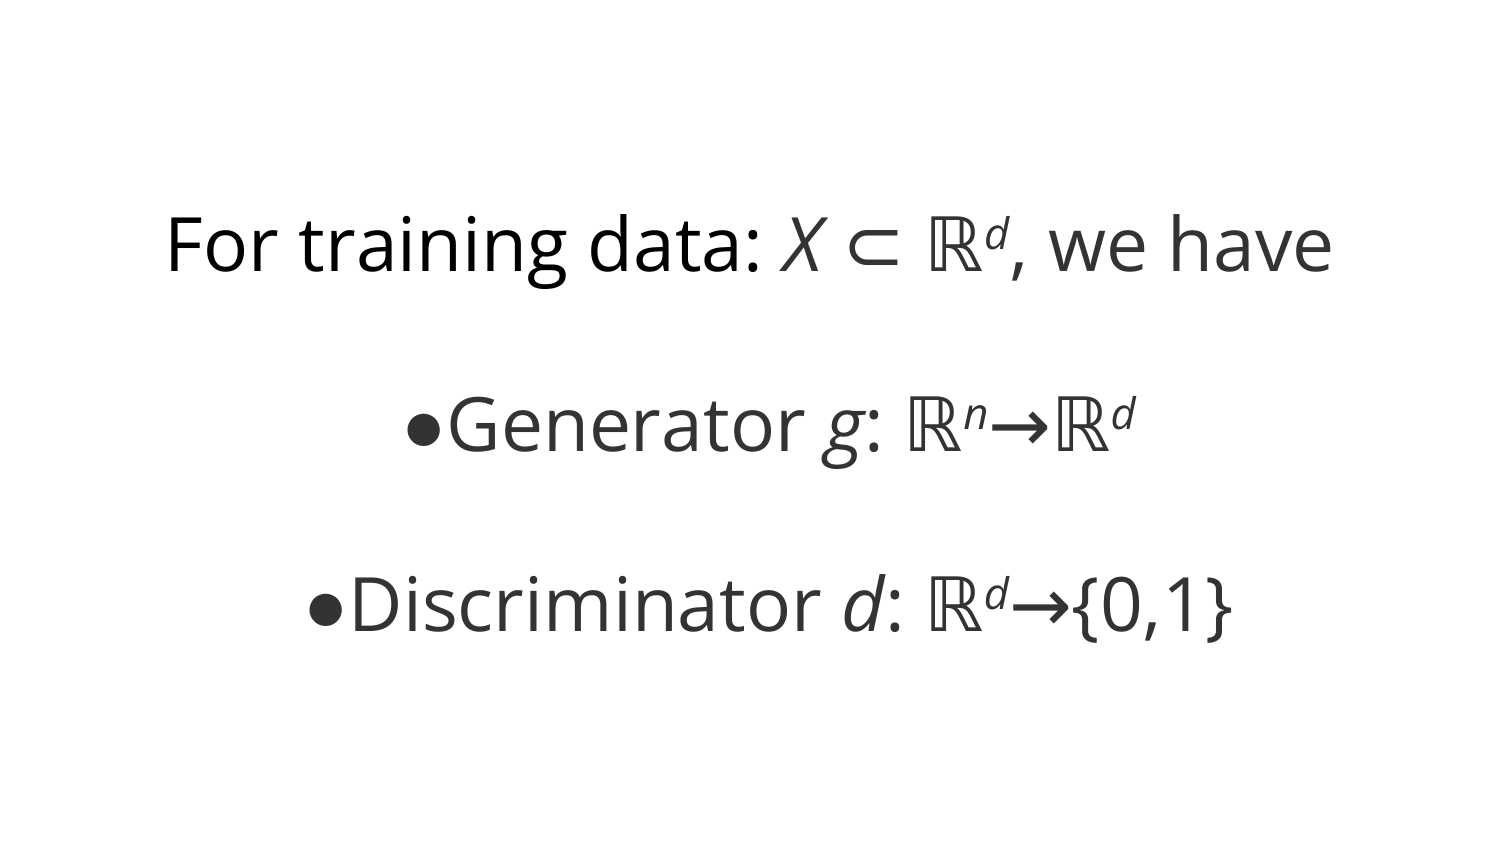

# For training data: X ⊂ ℝd, we have

Generator g: ℝn→ℝd

Discriminator d: ℝd→{0,1}